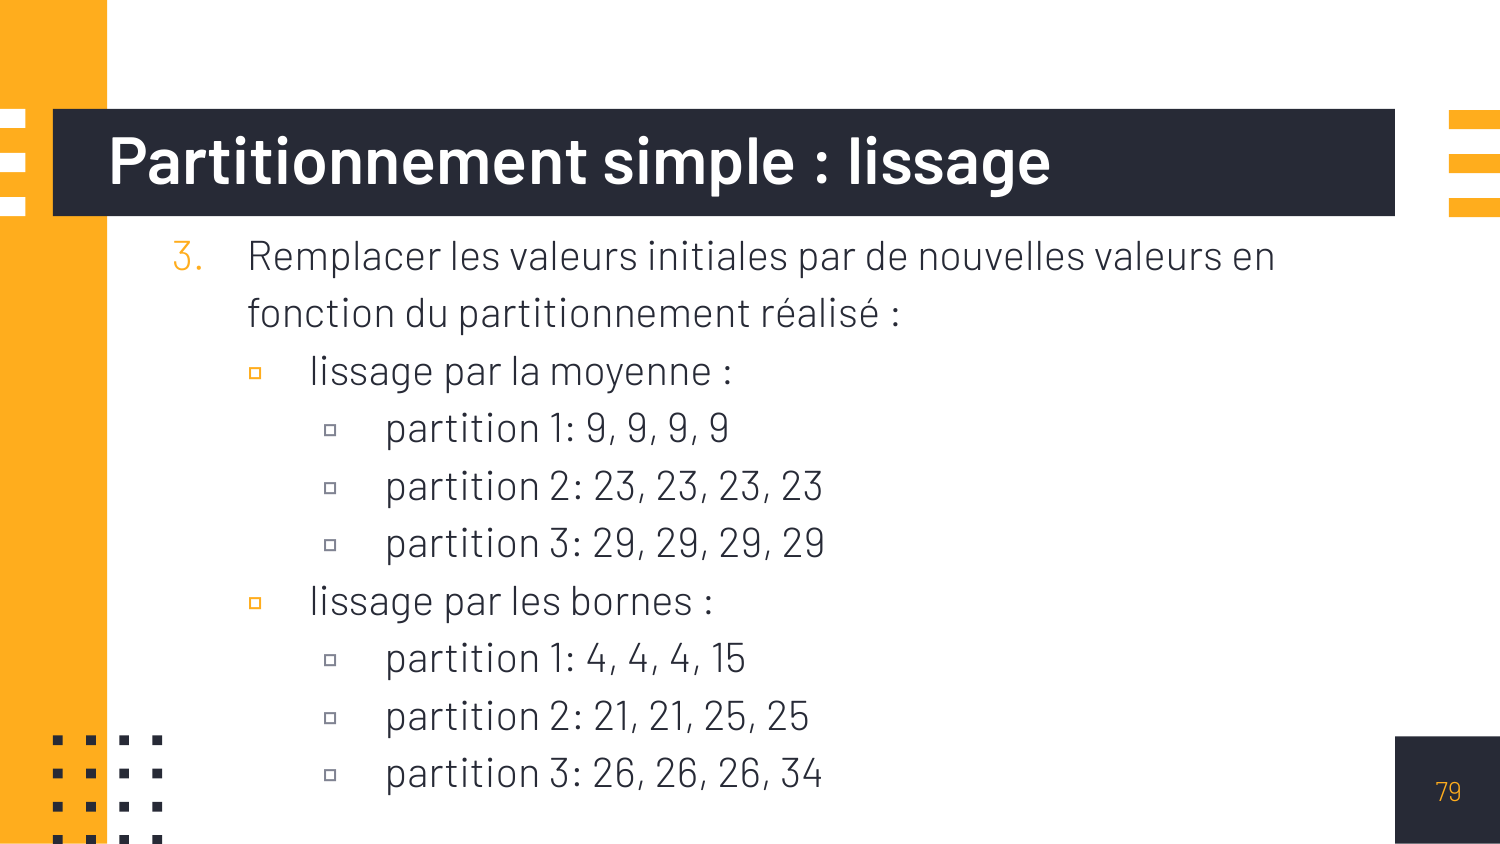

# Partitionnement simple : lissage
3.	Remplacer les valeurs initiales par de nouvelles valeurs en fonction du partitionnement réalisé :
lissage par la moyenne :
partition 1: 9, 9, 9, 9
partition 2: 23, 23, 23, 23
partition 3: 29, 29, 29, 29
lissage par les bornes :
partition 1: 4, 4, 4, 15
partition 2: 21, 21, 25, 25
partition 3: 26, 26, 26, 34
79